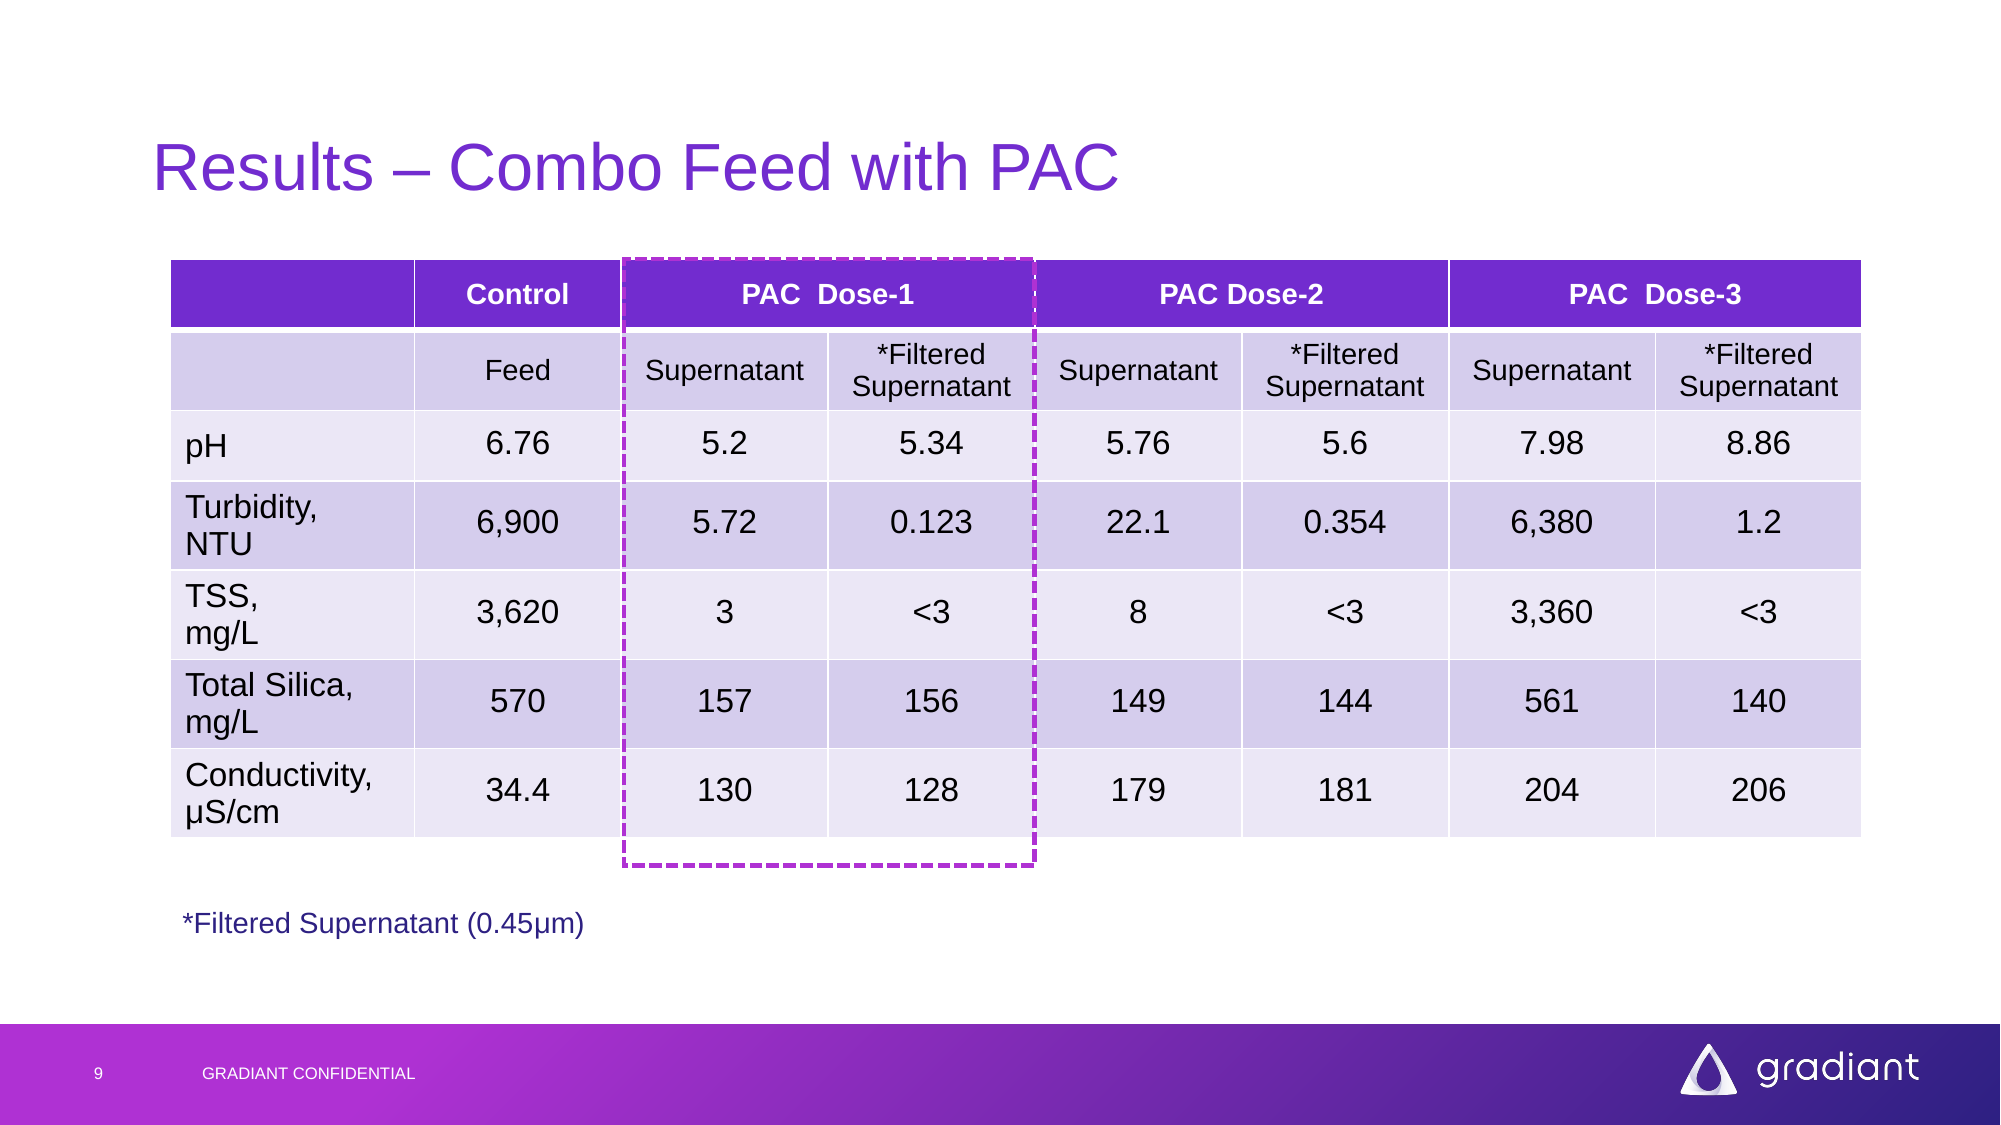

# Results – Combo Feed with PAC
|  | Control | PAC Dose-1 |  | PAC Dose-2 |  | PAC Dose-3 |  |
| --- | --- | --- | --- | --- | --- | --- | --- |
|  | Feed | Supernatant | \*Filtered Supernatant | Supernatant | \*Filtered Supernatant | Supernatant | \*Filtered Supernatant |
| pH | 6.76 | 5.2 | 5.34 | 5.76 | 5.6 | 7.98 | 8.86 |
| Turbidity, NTU | 6,900 | 5.72 | 0.123 | 22.1 | 0.354 | 6,380 | 1.2 |
| TSS, mg/L | 3,620 | 3 | <3 | 8 | <3 | 3,360 | <3 |
| Total Silica, mg/L | 570 | 157 | 156 | 149 | 144 | 561 | 140 |
| Conductivity, μS/cm | 34.4 | 130 | 128 | 179 | 181 | 204 | 206 |

*Filtered Supernatant (0.45μm)
9
GRADIANT CONFIDENTIAL